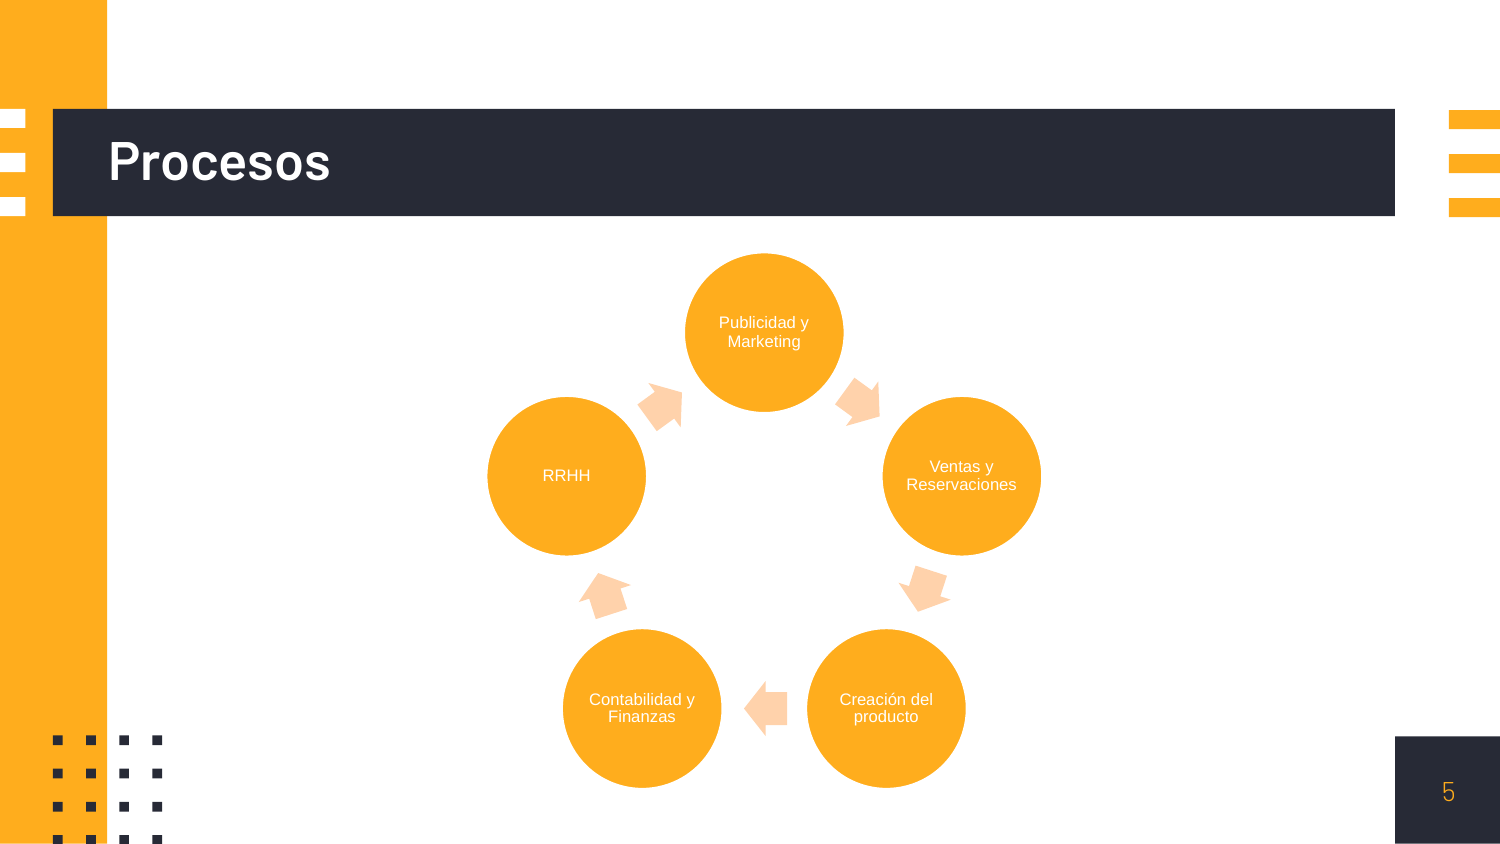

# Procesos
Publicidad y Marketing

Ventas y Reservaciones

Creación del producto

Contabilidad y Finanzas

RRHH

5